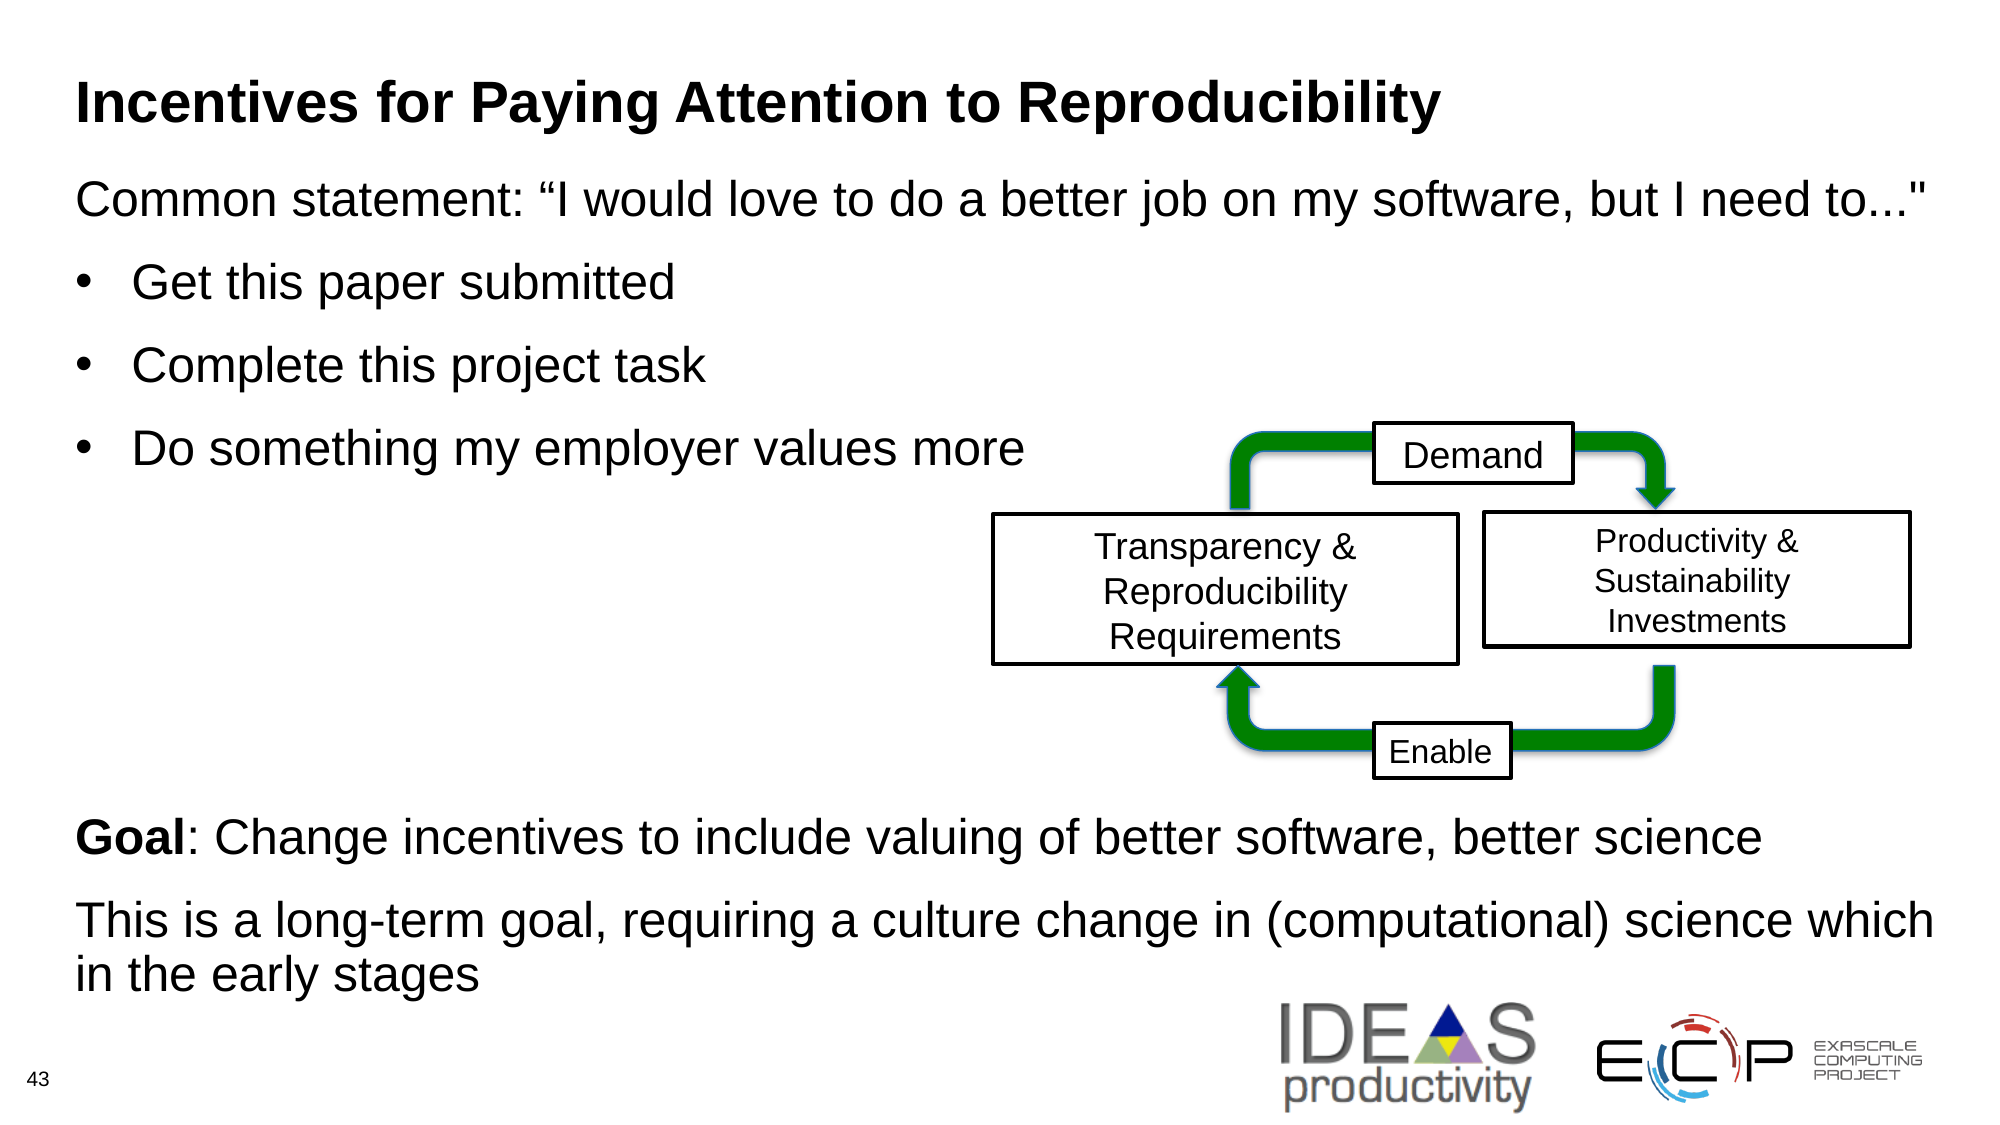

# Incentives for Paying Attention to Reproducibility
Common statement: “I would love to do a better job on my software, but I need to..."
Get this paper submitted
Complete this project task
Do something my employer values more

Goal: Change incentives to include valuing of better software, better science
This is a long-term goal, requiring a culture change in (computational) science which in the early stages
Demand

Productivity & Sustainability
Investments
Transparency & Reproducibility Requirements

Enable